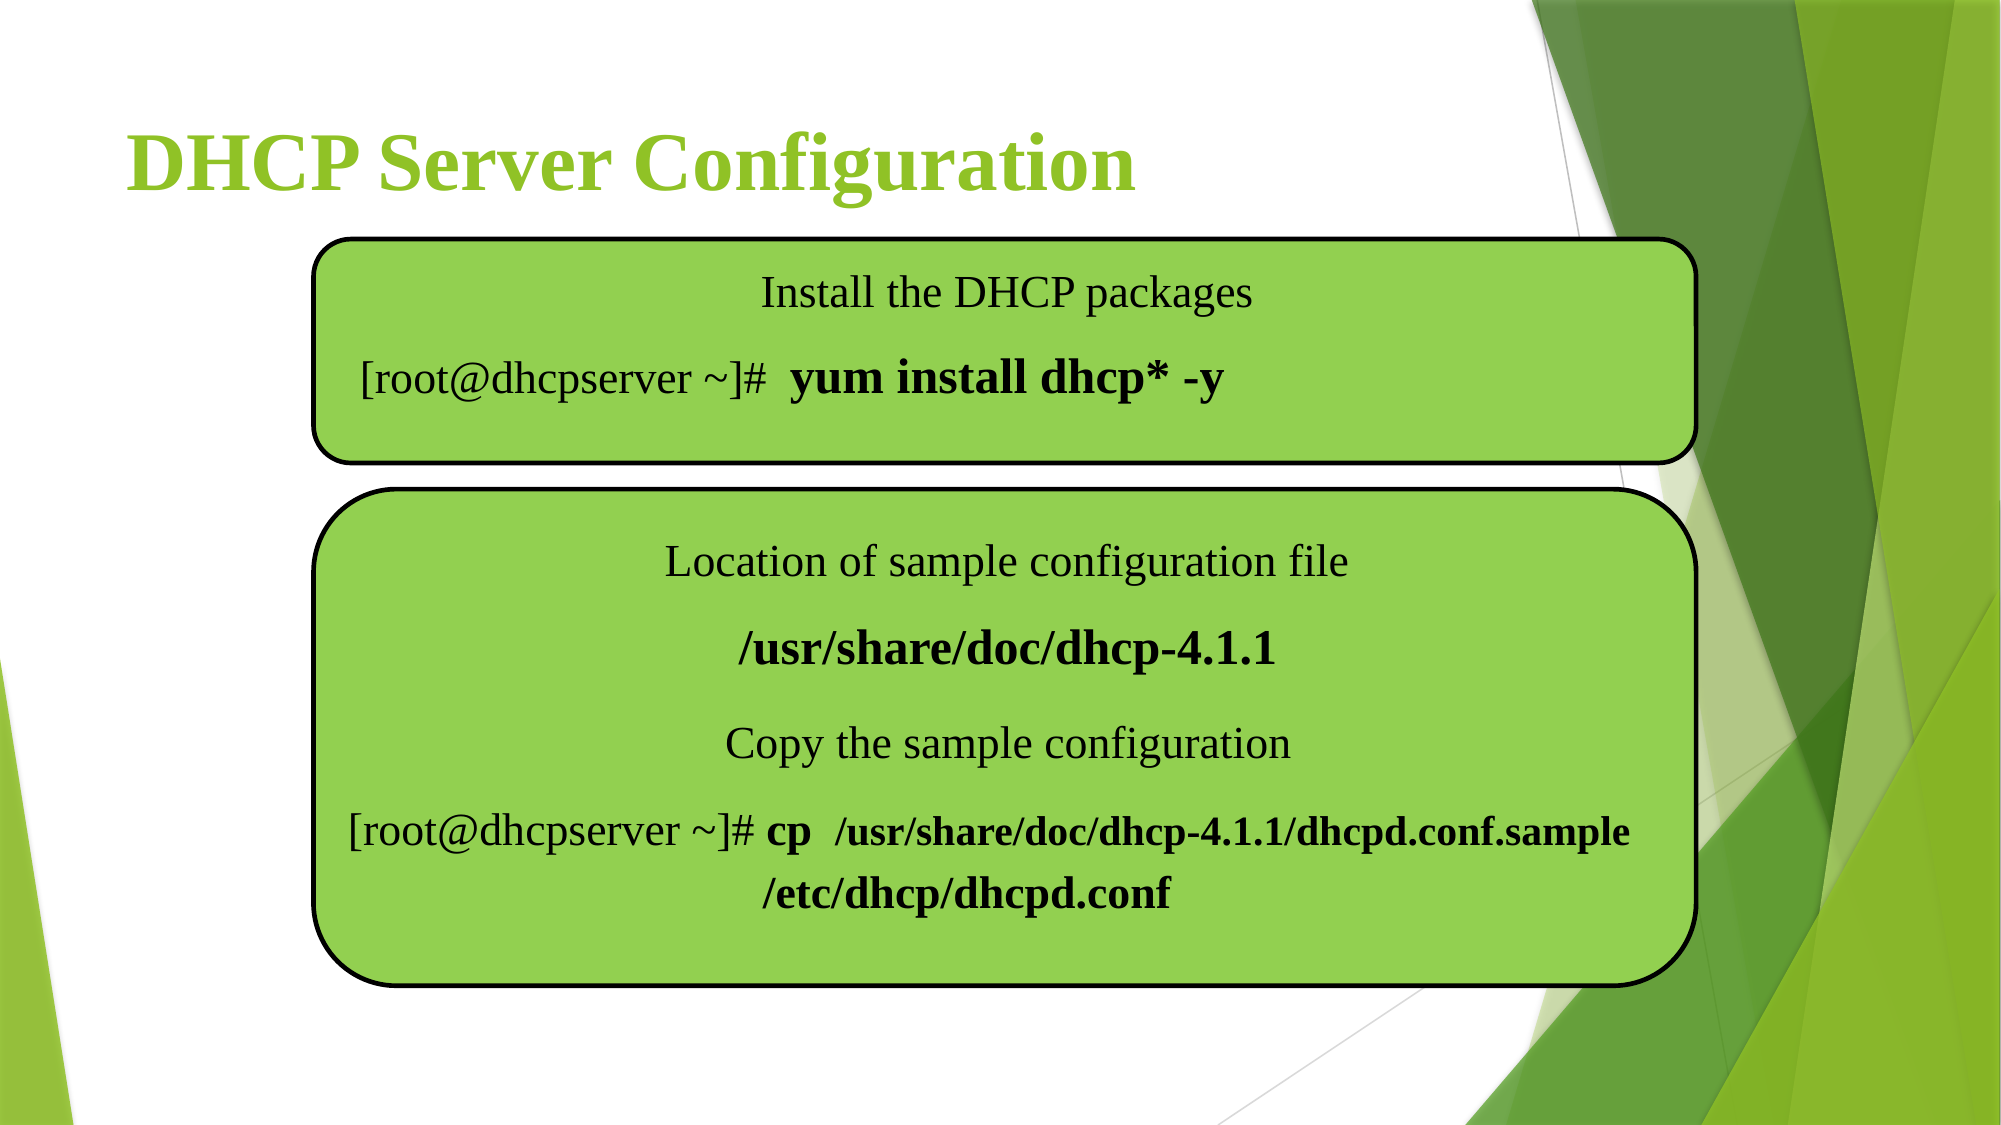

# DHCP Server Configuration

Install the DHCP packages
[root@dhcpserver ~]#  yum install dhcp* -y

Location of sample configuration file
/usr/share/doc/dhcp-4.1.1
Copy the sample configuration
[root@dhcpserver ~]# cp  /usr/share/doc/dhcp-4.1.1/dhcpd.conf.sample		          /etc/dhcp/dhcpd.conf